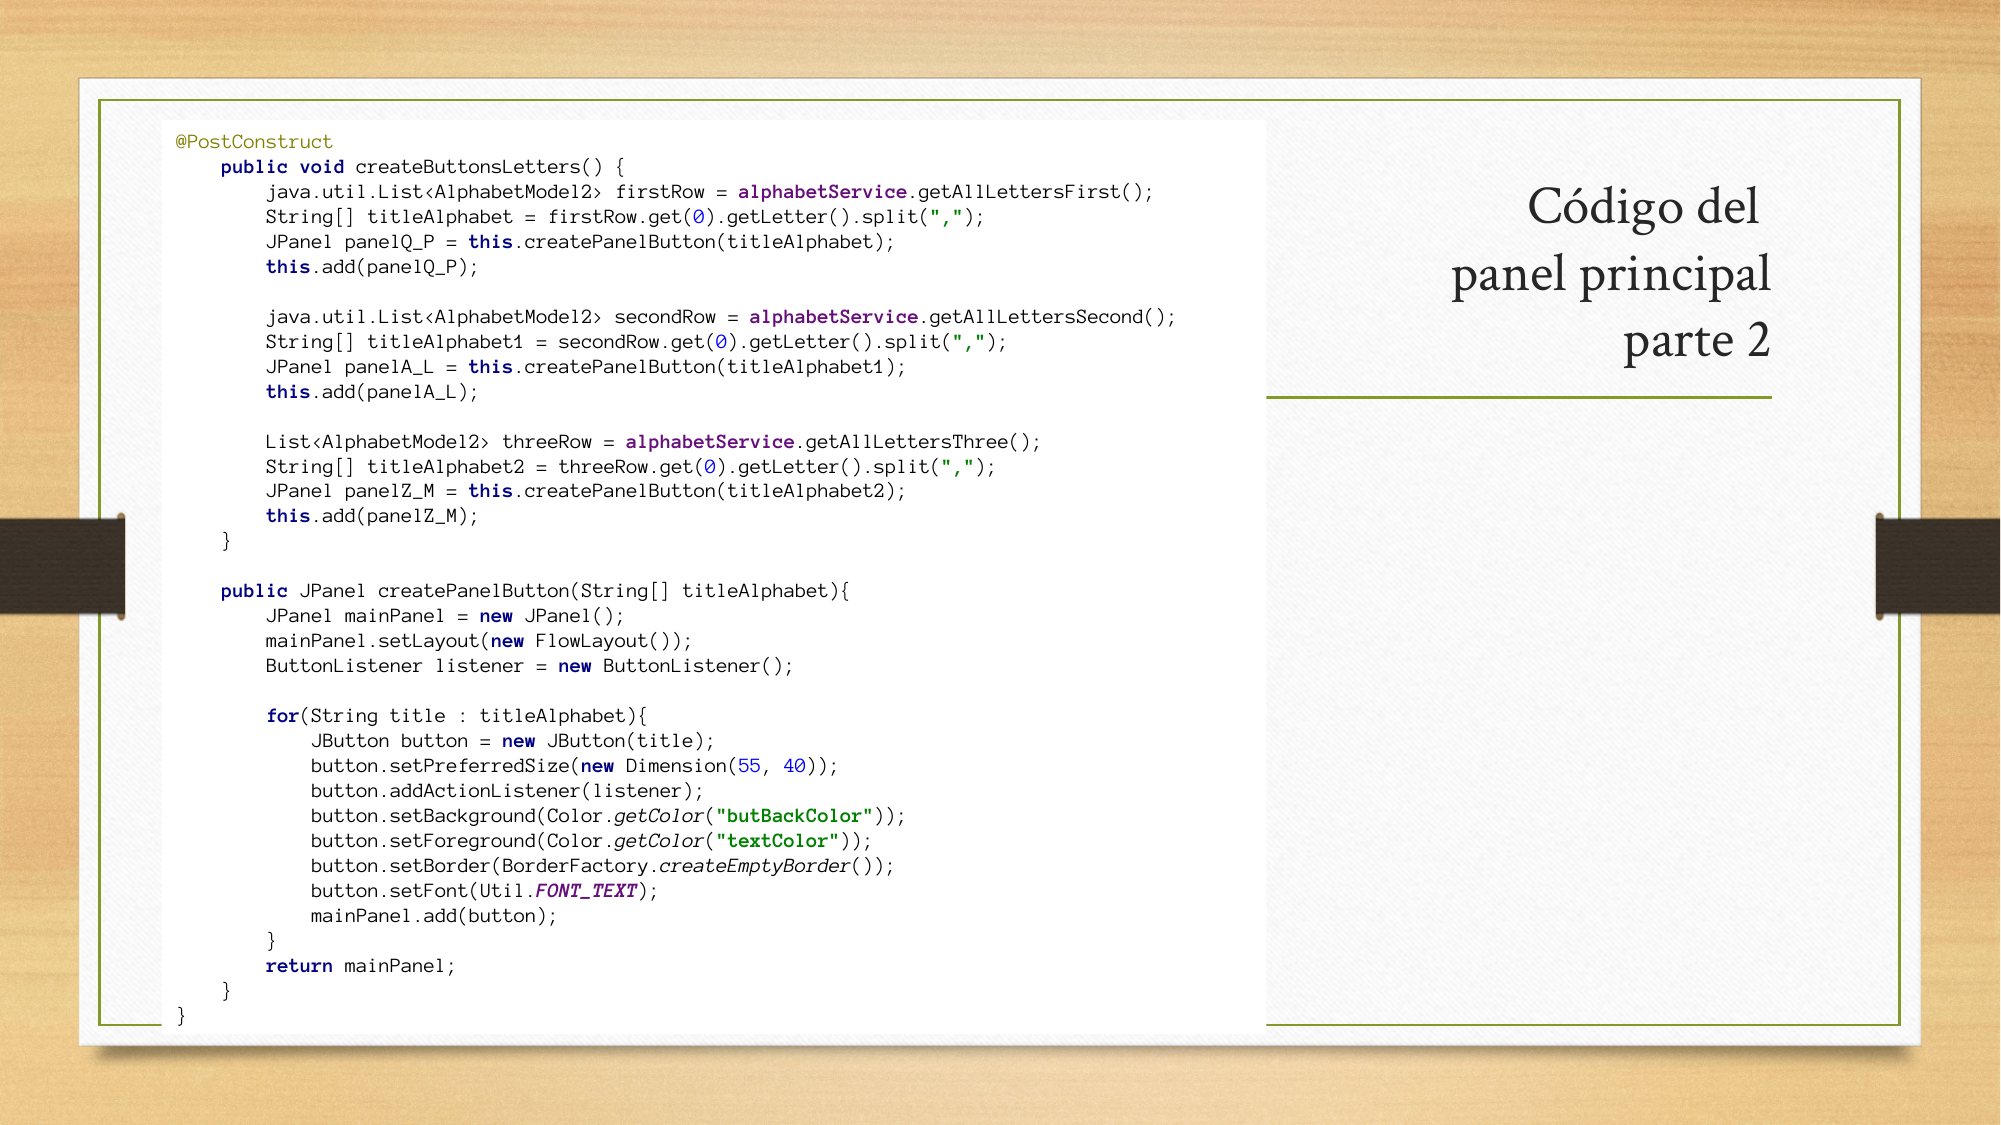

@PostConstruct
    public void createButtonsLetters() {
        java.util.List<AlphabetModel2> firstRow = alphabetService.getAllLettersFirst();
        String[] titleAlphabet = firstRow.get(0).getLetter().split(",");
        JPanel panelQ_P = this.createPanelButton(titleAlphabet);
        this.add(panelQ_P);
        java.util.List<AlphabetModel2> secondRow = alphabetService.getAllLettersSecond();
        String[] titleAlphabet1 = secondRow.get(0).getLetter().split(",");
        JPanel panelA_L = this.createPanelButton(titleAlphabet1);
        this.add(panelA_L);
        List<AlphabetModel2> threeRow = alphabetService.getAllLettersThree();
        String[] titleAlphabet2 = threeRow.get(0).getLetter().split(",");
        JPanel panelZ_M = this.createPanelButton(titleAlphabet2);
        this.add(panelZ_M);
    }
    public JPanel createPanelButton(String[] titleAlphabet){
        JPanel mainPanel = new JPanel();
        mainPanel.setLayout(new FlowLayout());
        ButtonListener listener = new ButtonListener();
        for(String title : titleAlphabet){
            JButton button = new JButton(title);
            button.setPreferredSize(new Dimension(55, 40));
            button.addActionListener(listener);
            button.setBackground(Color.getColor("butBackColor"));
            button.setForeground(Color.getColor("textColor"));
            button.setBorder(BorderFactory.createEmptyBorder());
            button.setFont(Util.FONT_TEXT);
            mainPanel.add(button);
        }
        return mainPanel;
    }
}
# Código del panel principal parte 2